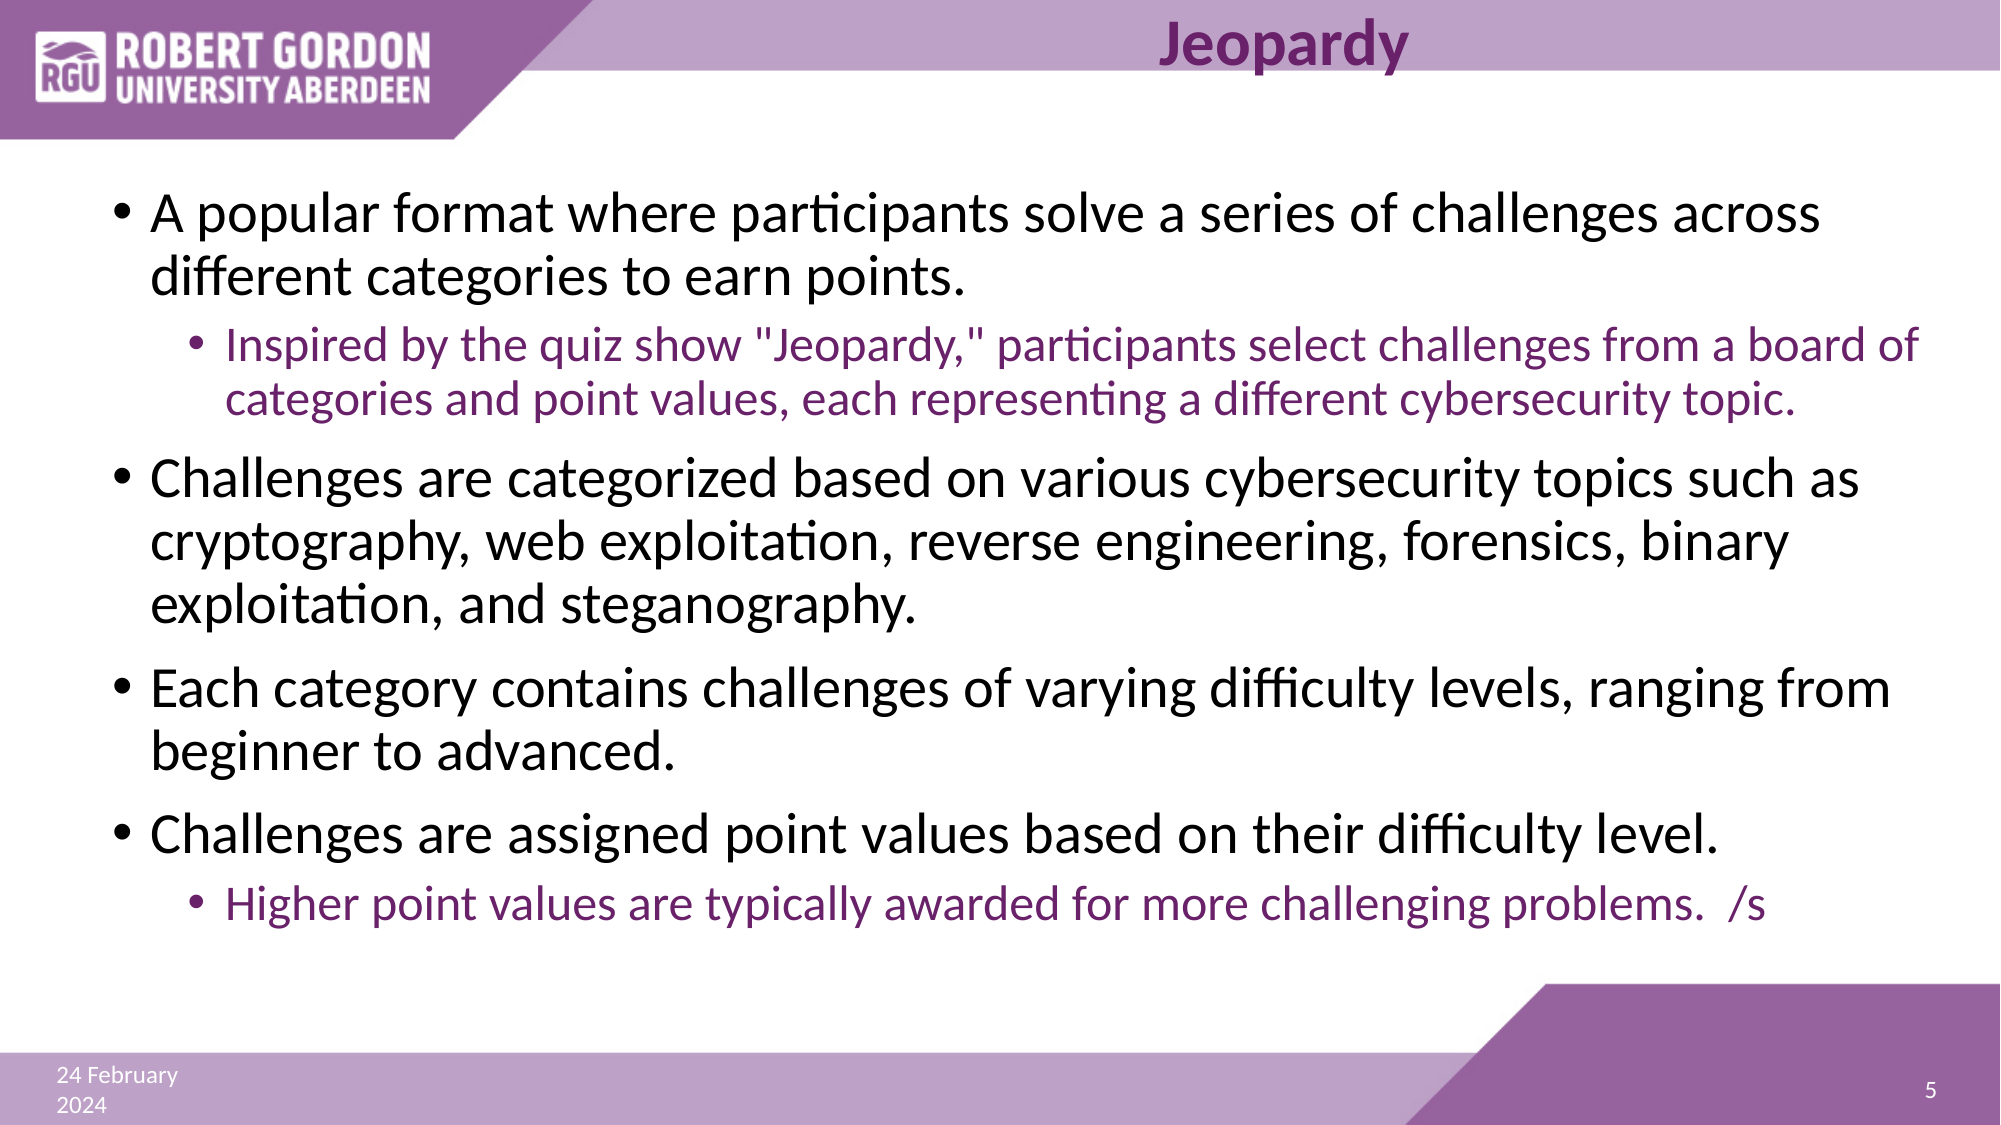

# Jeopardy
A popular format where participants solve a series of challenges across different categories to earn points.
Inspired by the quiz show "Jeopardy," participants select challenges from a board of categories and point values, each representing a different cybersecurity topic.
Challenges are categorized based on various cybersecurity topics such as cryptography, web exploitation, reverse engineering, forensics, binary exploitation, and steganography.
Each category contains challenges of varying difficulty levels, ranging from beginner to advanced.
Challenges are assigned point values based on their difficulty level.
Higher point values are typically awarded for more challenging problems.  /s
5
24 February 2024